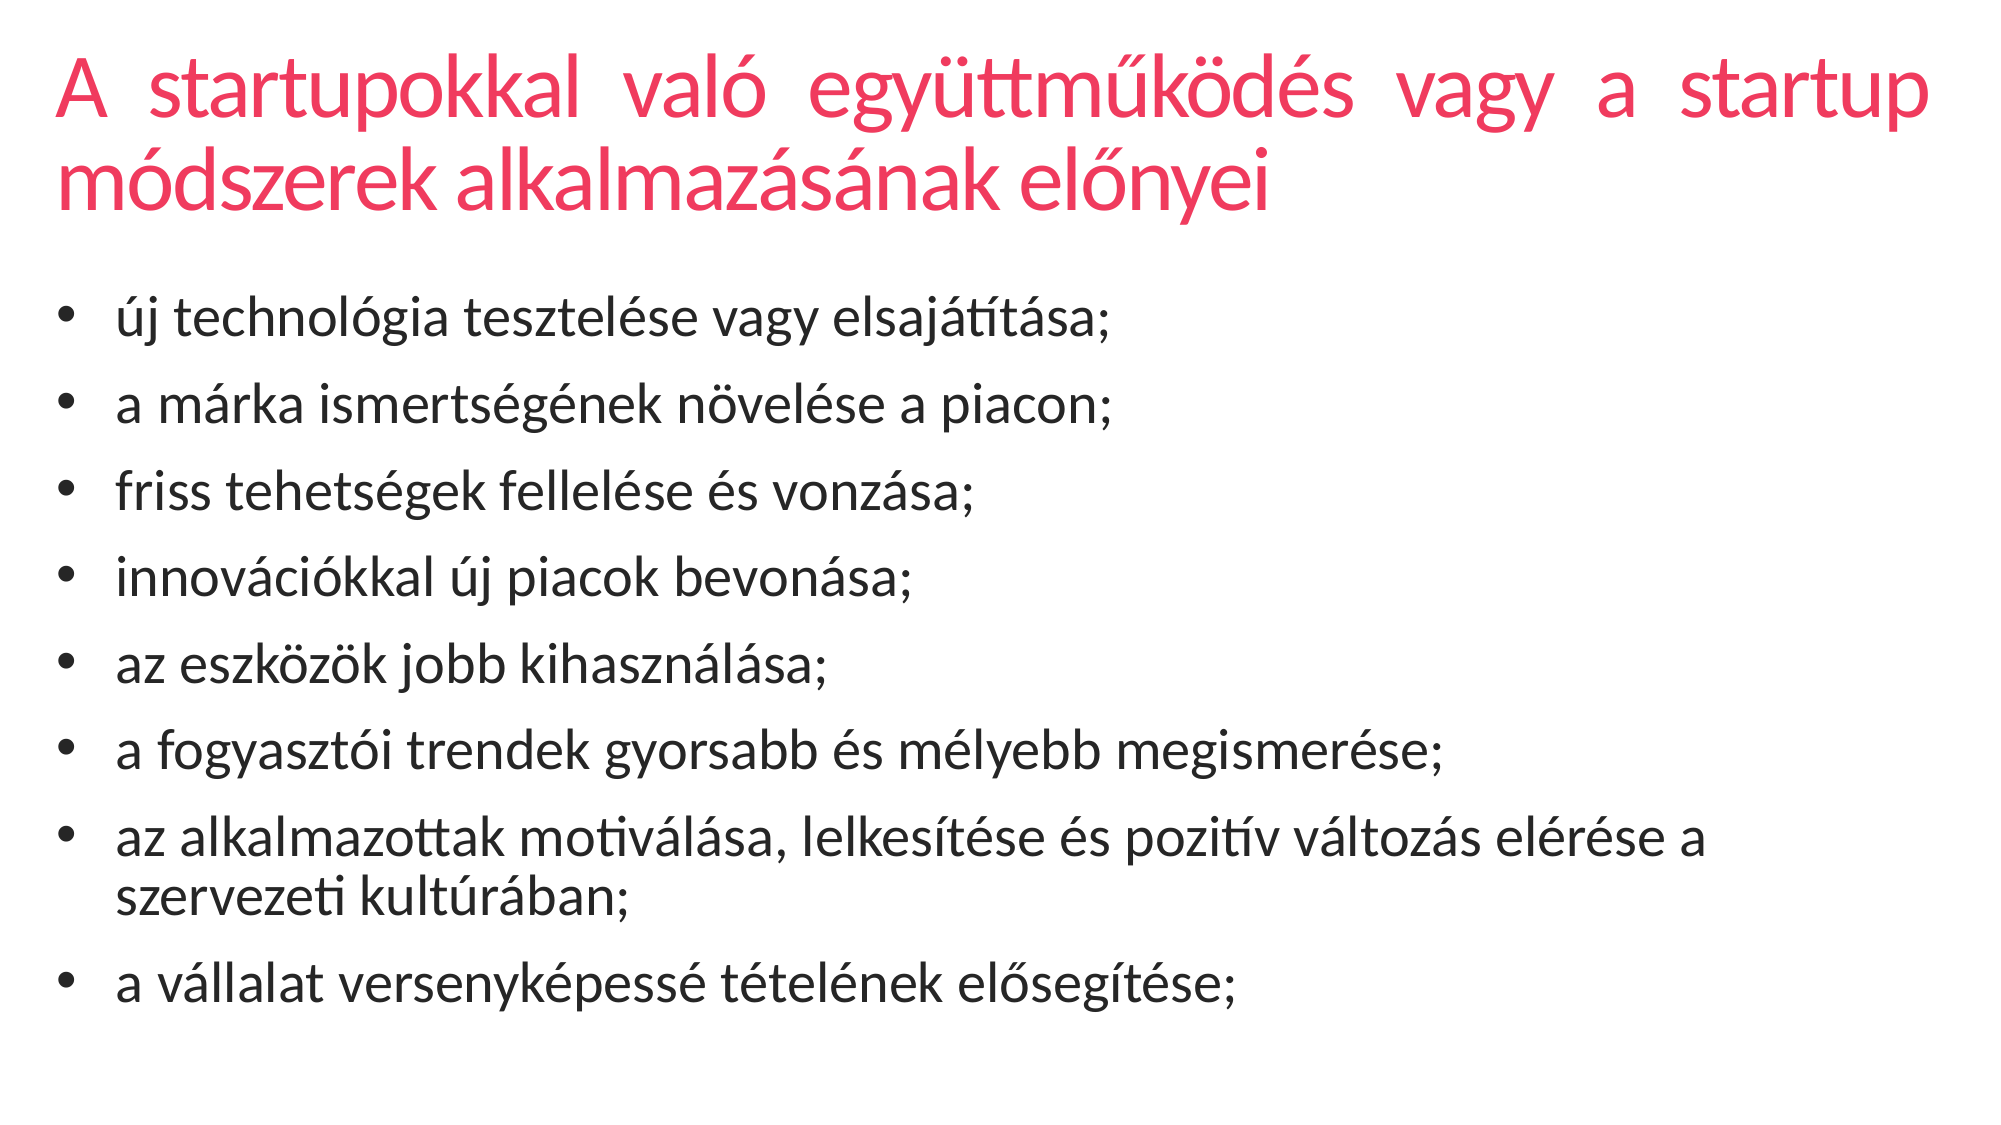

# A startupokkal való együttműködés vagy a startup módszerek alkalmazásának előnyei
új technológia tesztelése vagy elsajátítása;
a márka ismertségének növelése a piacon;
friss tehetségek fellelése és vonzása;
innovációkkal új piacok bevonása;
az eszközök jobb kihasználása;
a fogyasztói trendek gyorsabb és mélyebb megismerése;
az alkalmazottak motiválása, lelkesítése és pozitív változás elérése a szervezeti kultúrában;
a vállalat versenyképessé tételének elősegítése;